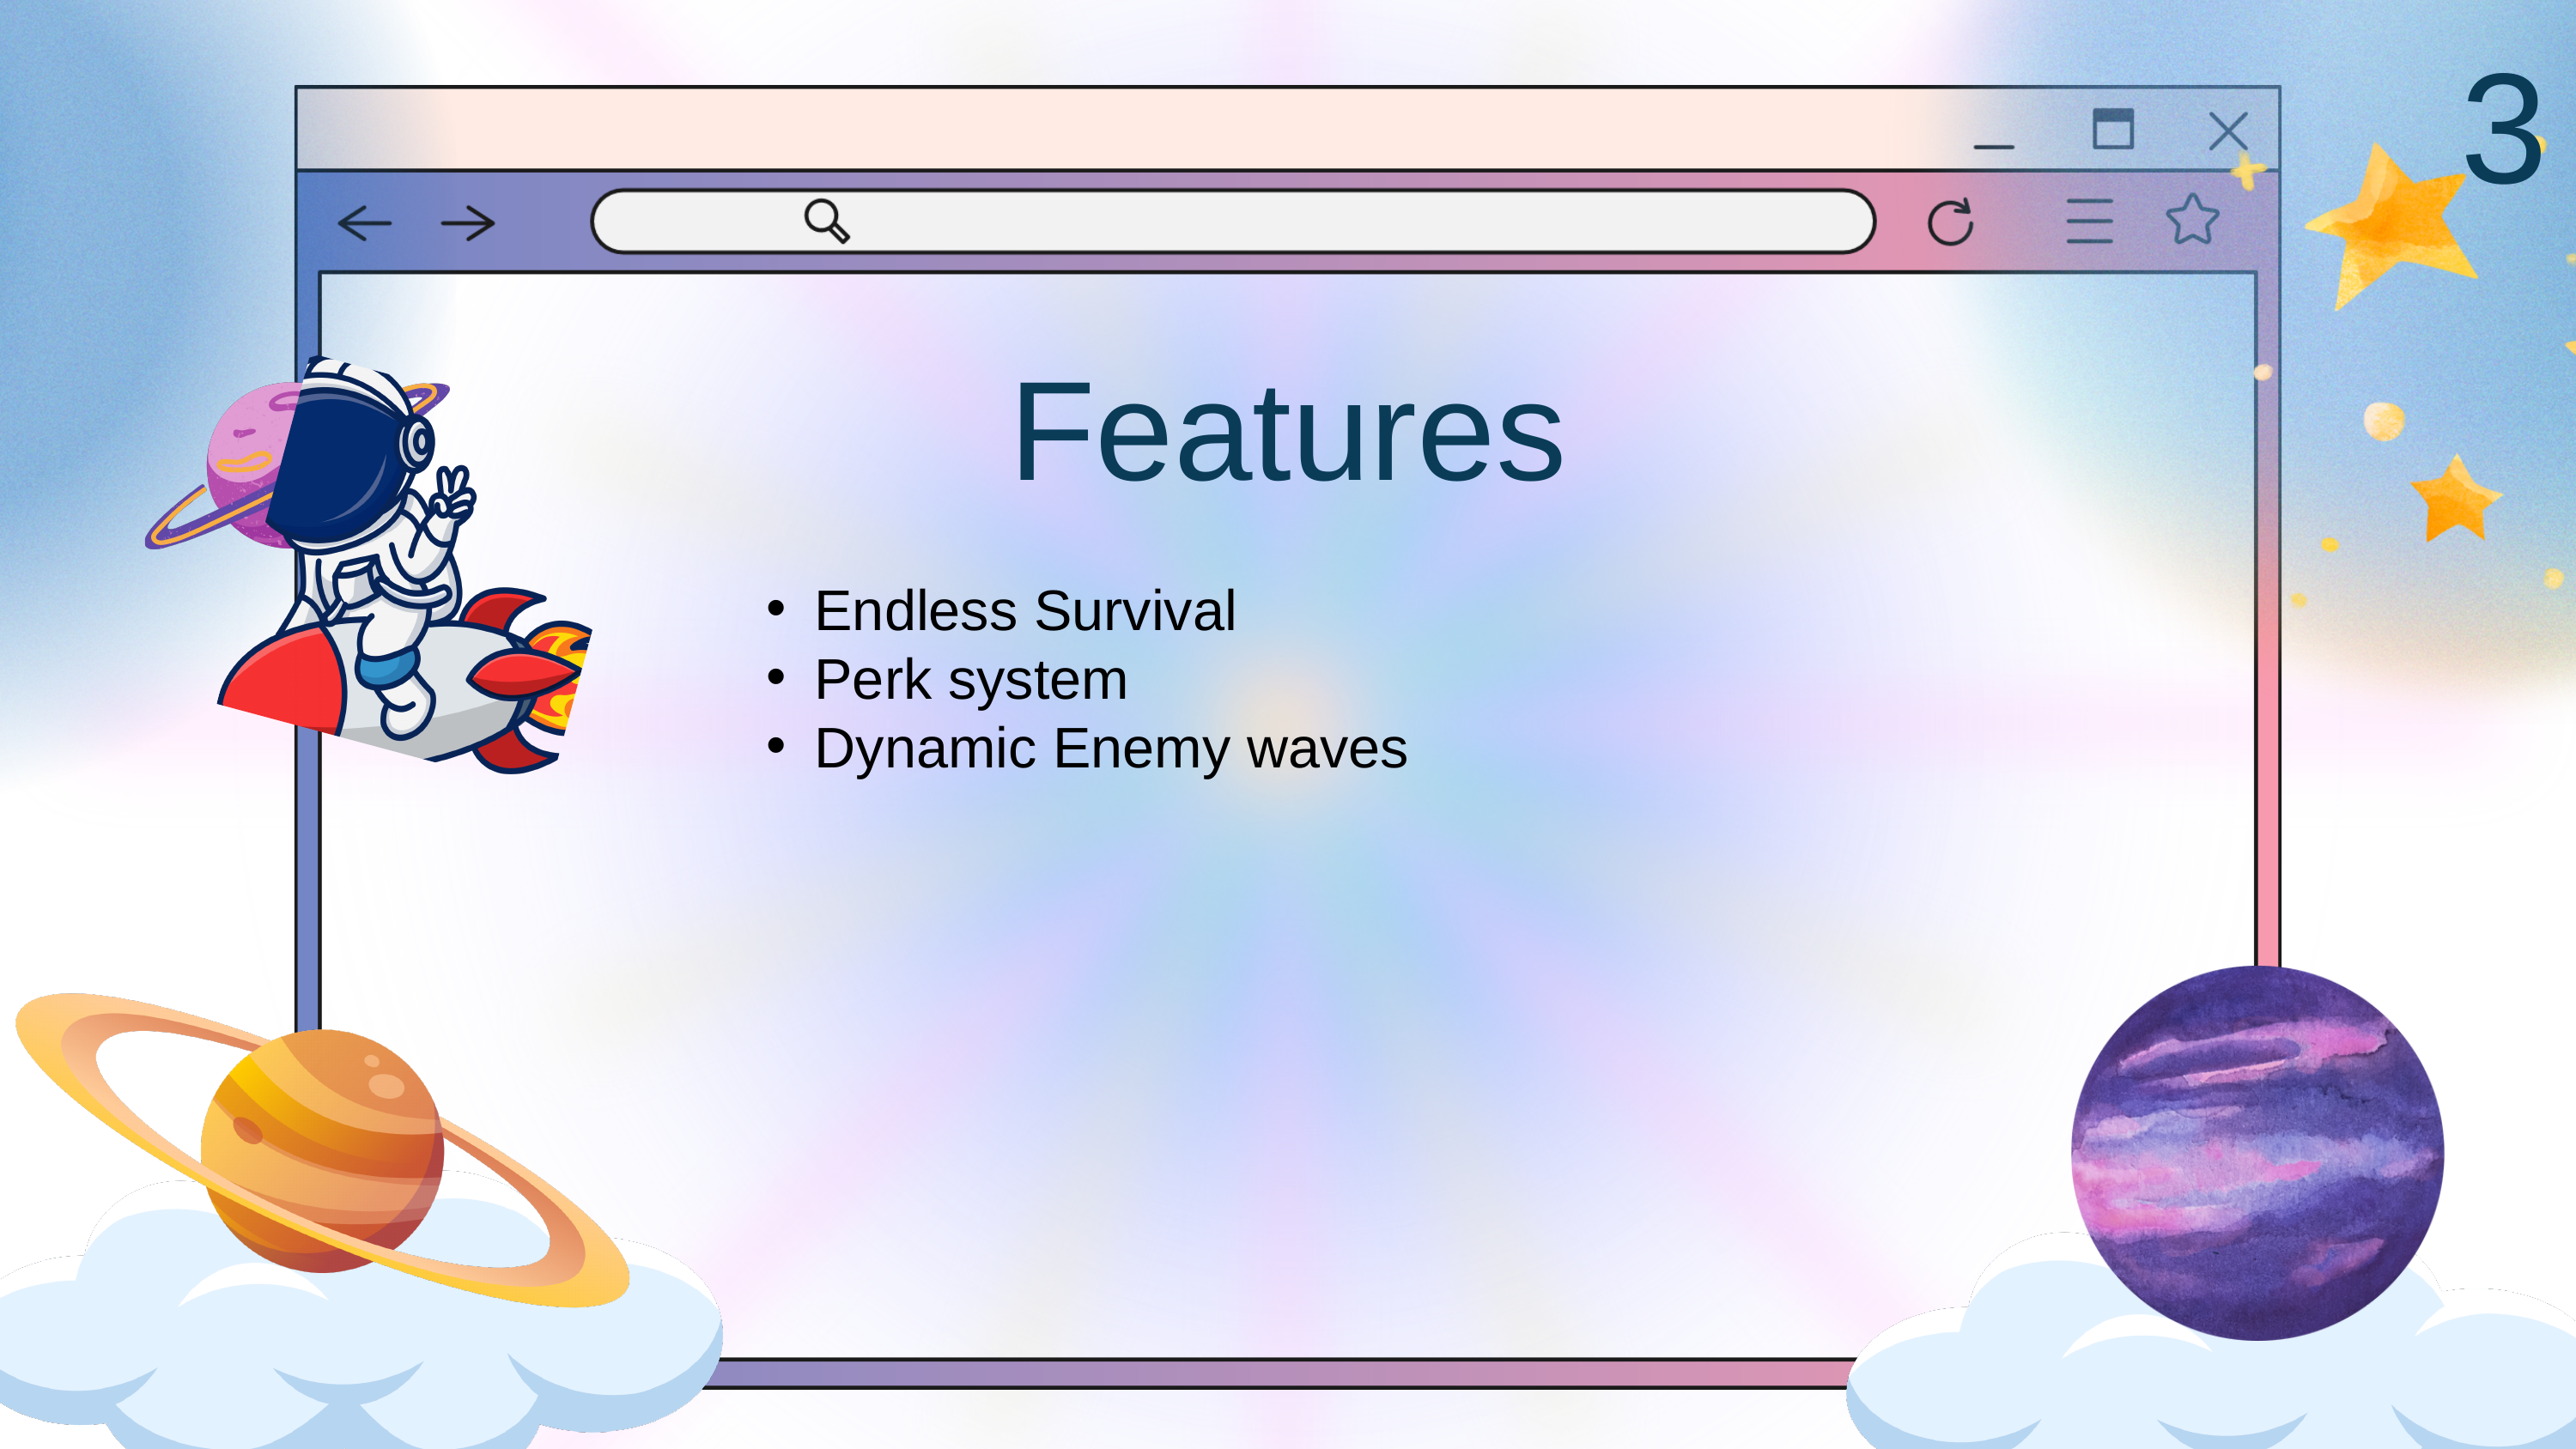

3

Features

Endless Survival
Perk system
Dynamic Enemy waves